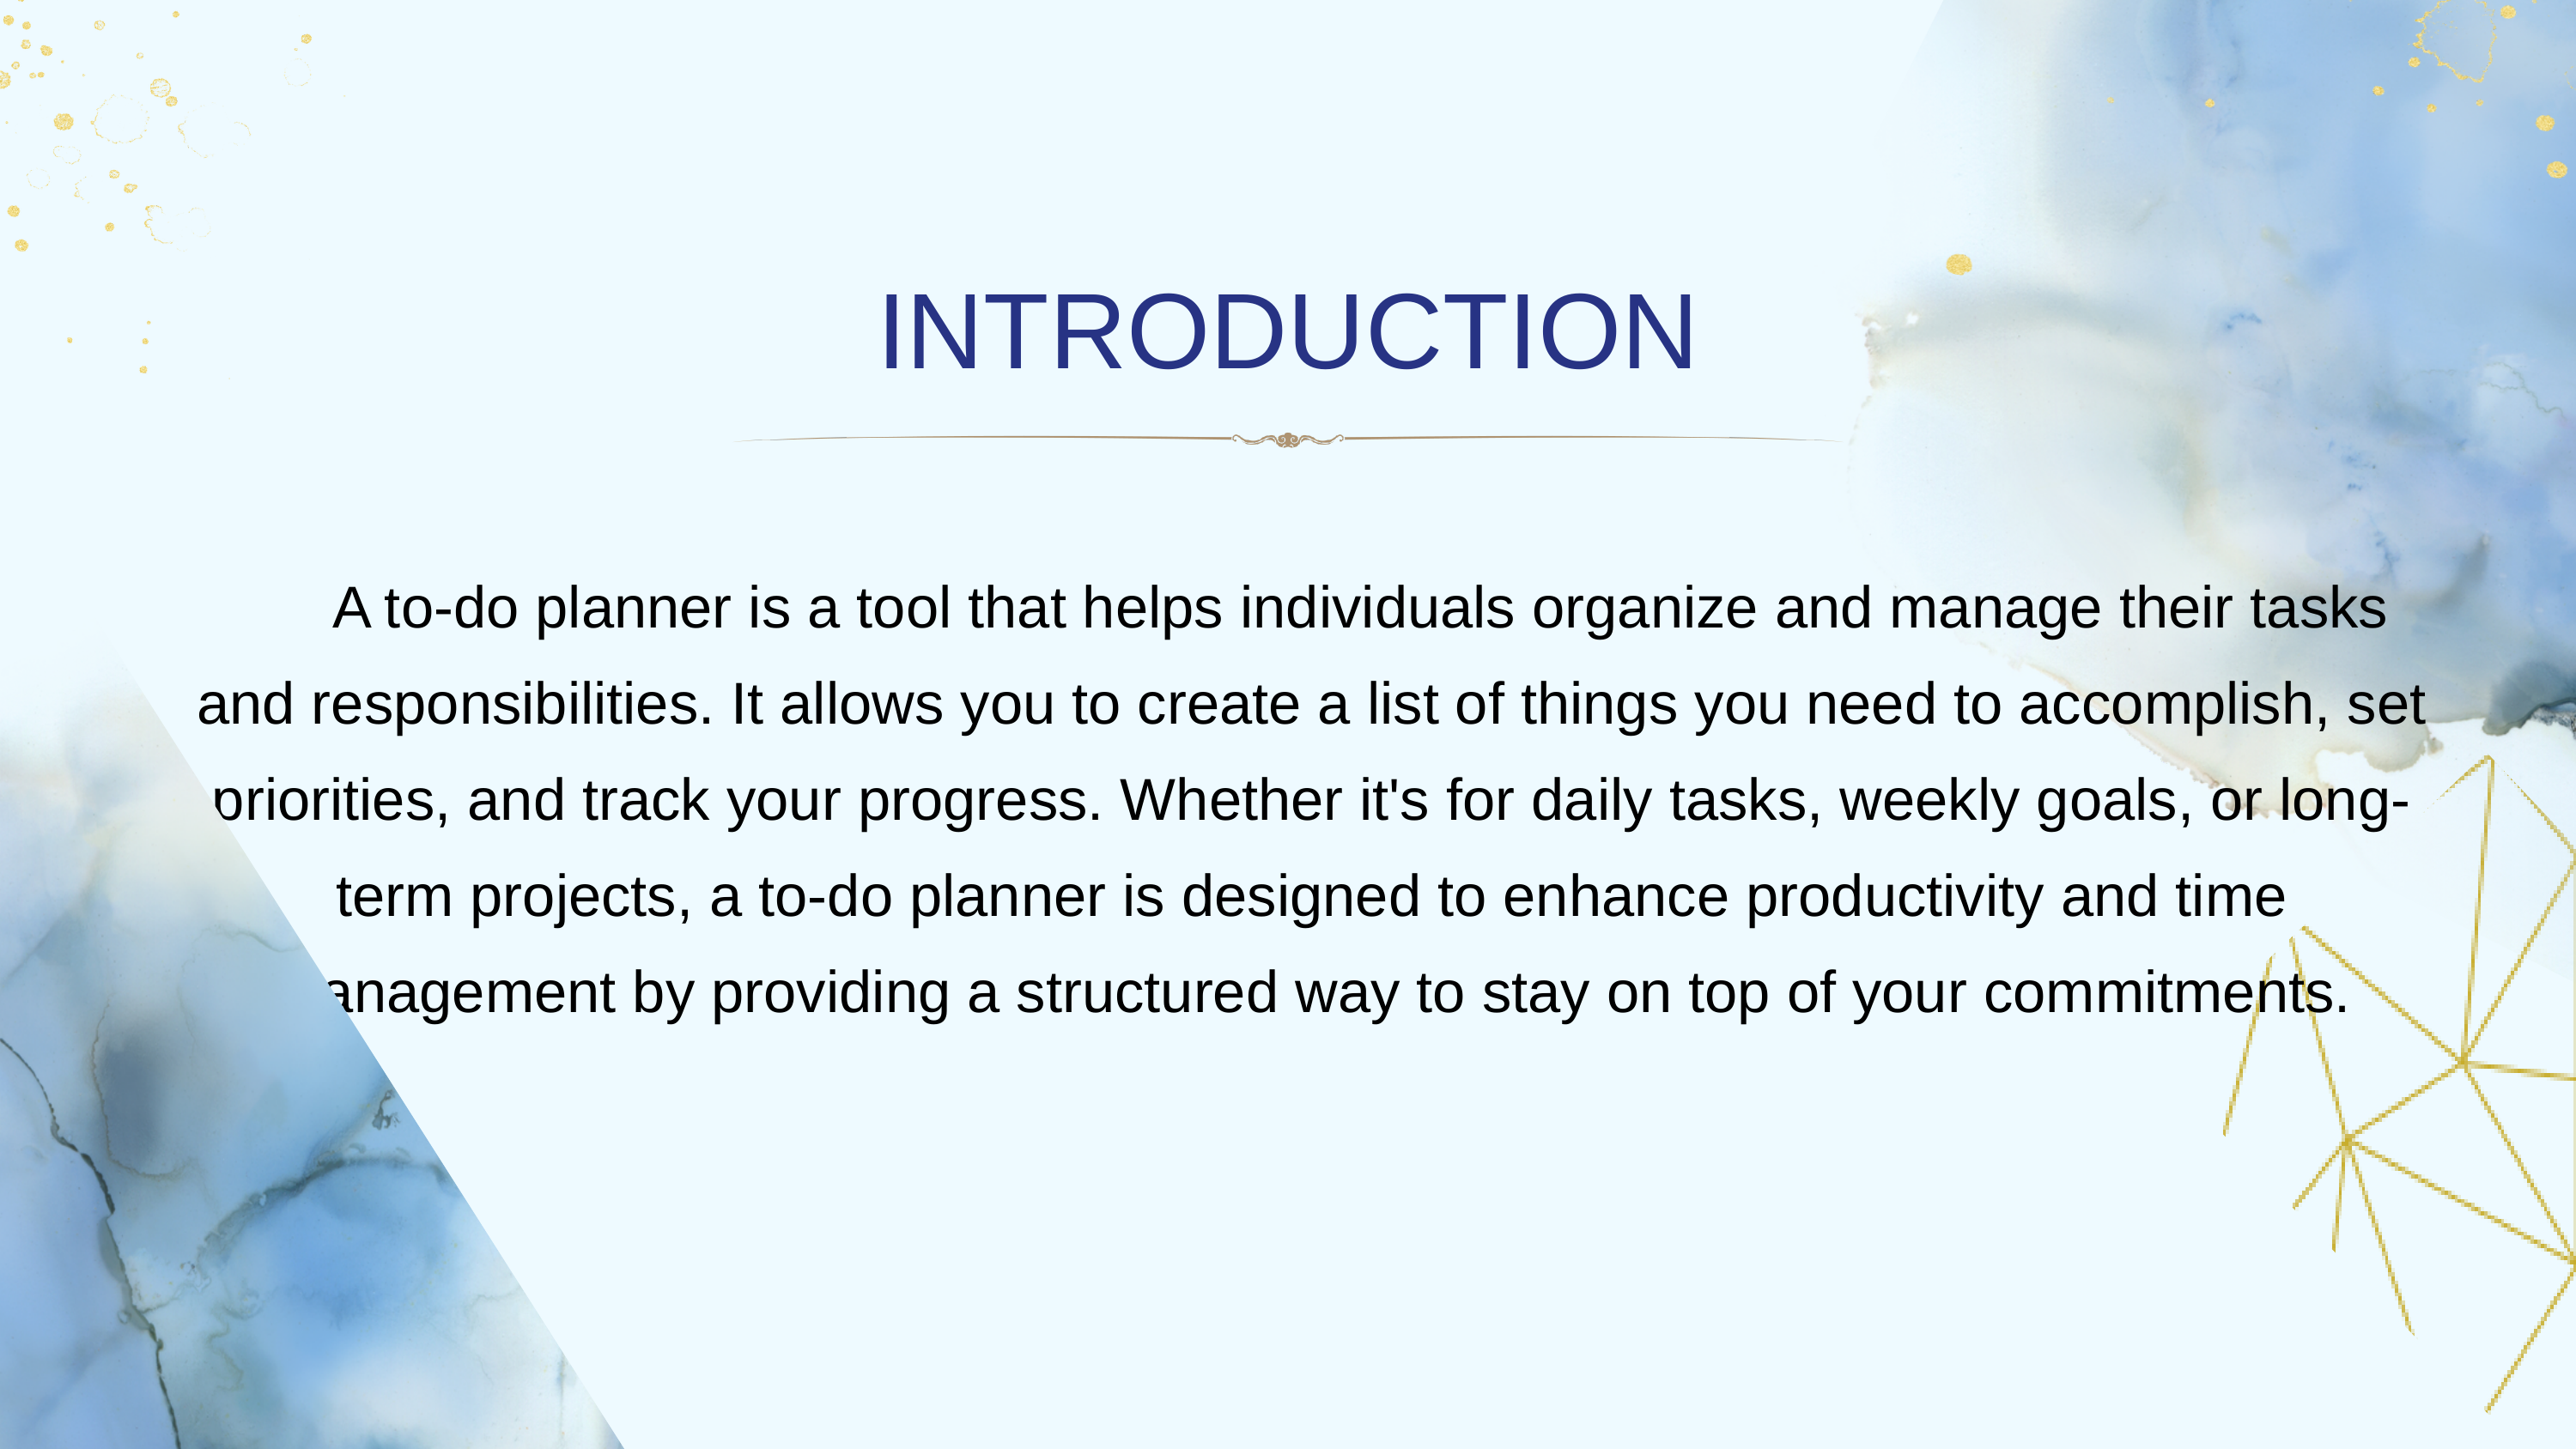

INTRODUCTION

      A to-do planner is a tool that helps individuals organize and manage their tasks and responsibilities. It allows you to create a list of things you need to accomplish, set priorities, and track your progress. Whether it's for daily tasks, weekly goals, or long-term projects, a to-do planner is designed to enhance productivity and time management by providing a structured way to stay on top of your commitments.